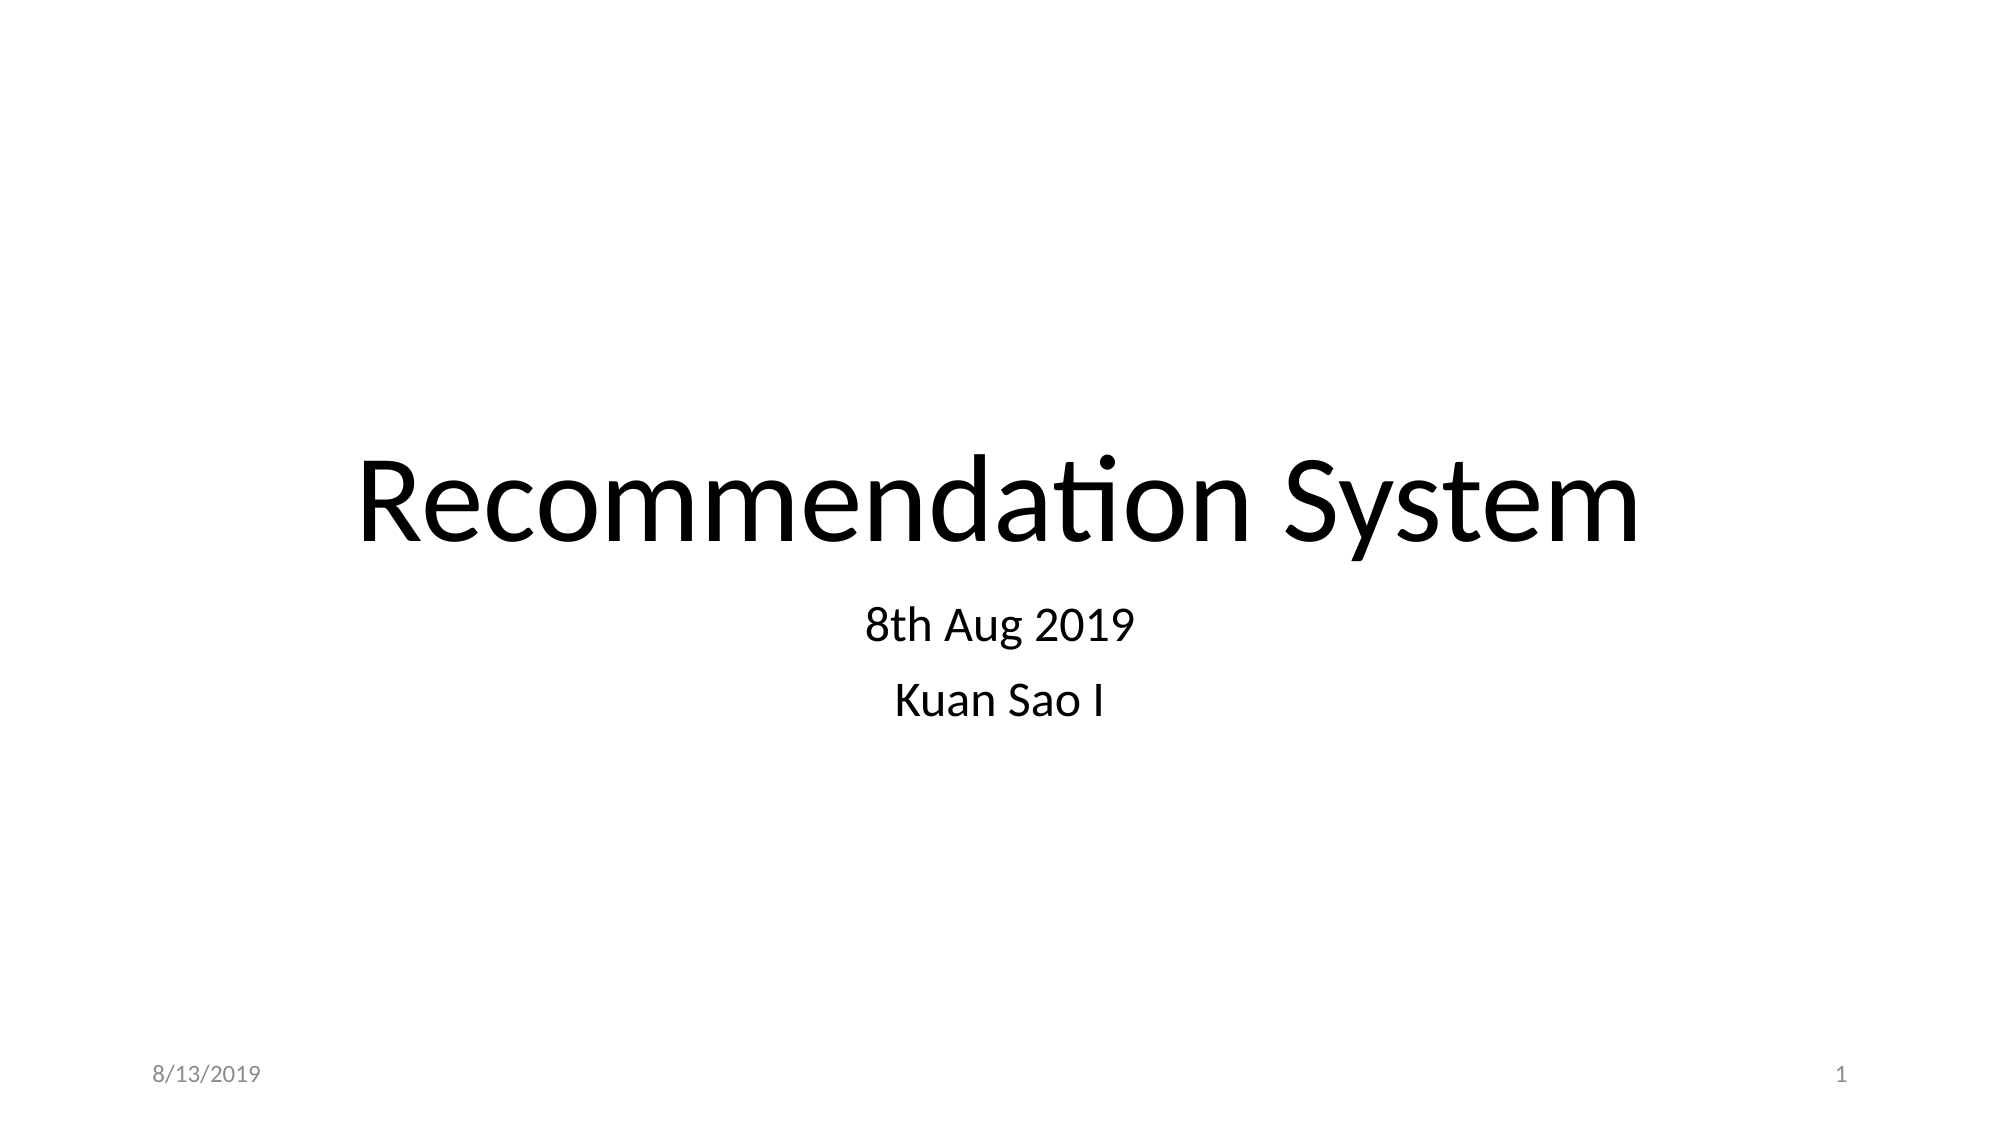

# Recommendation System
8th Aug 2019
Kuan Sao I
8/13/2019
1